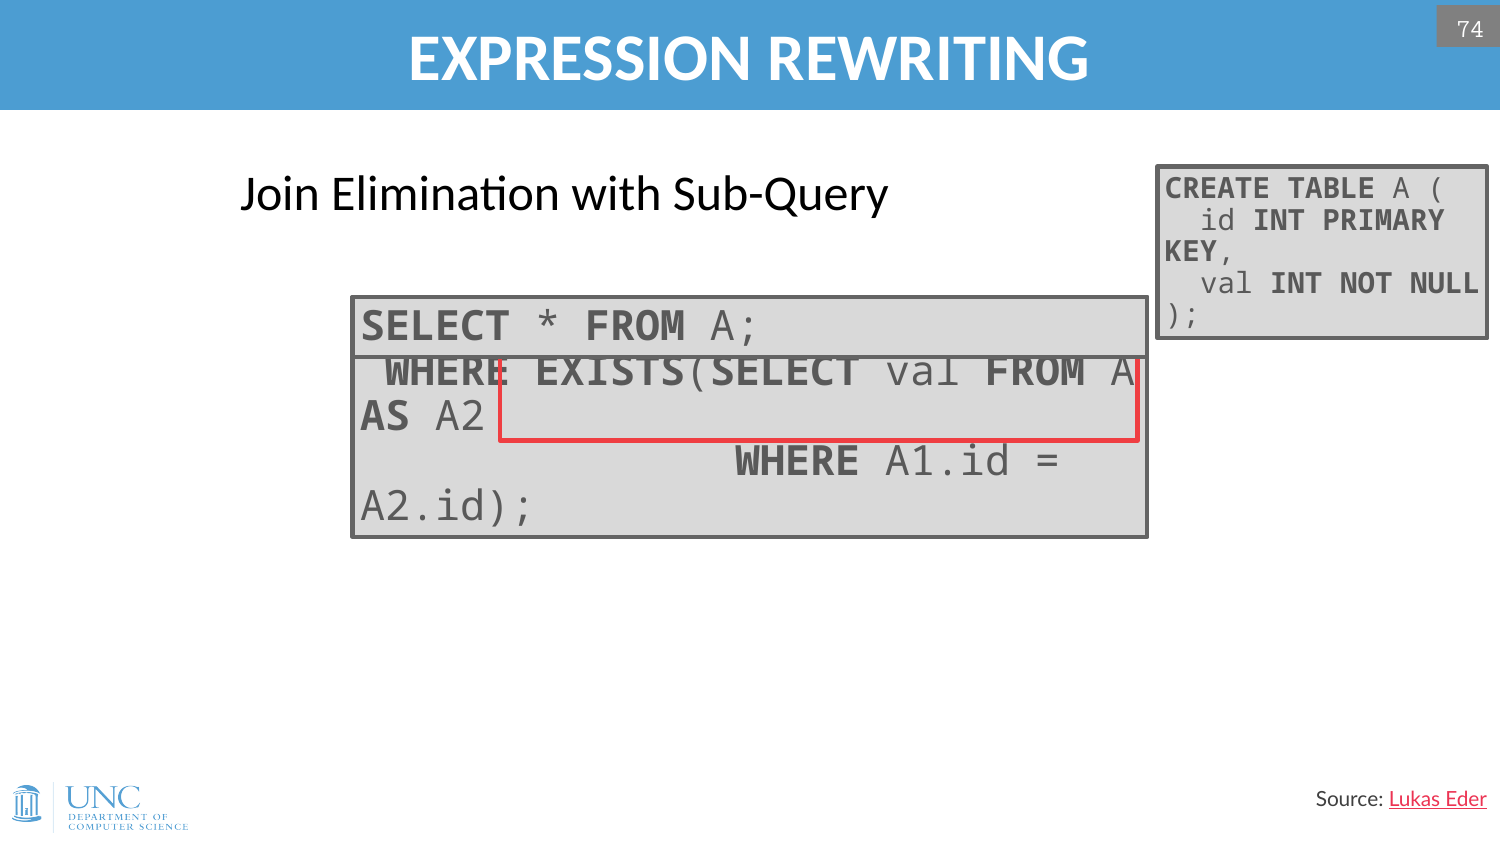

# EXPRESSION REWRITING
74
Join Elimination with Sub-Query

CREATE TABLE A (
  id INT PRIMARY KEY,
  val INT NOT NULL );
SELECT * FROM A AS A1
 WHERE EXISTS(SELECT val FROM A AS A2
               WHERE A1.id = A2.id);
SELECT * FROM A;

Source: Lukas Eder